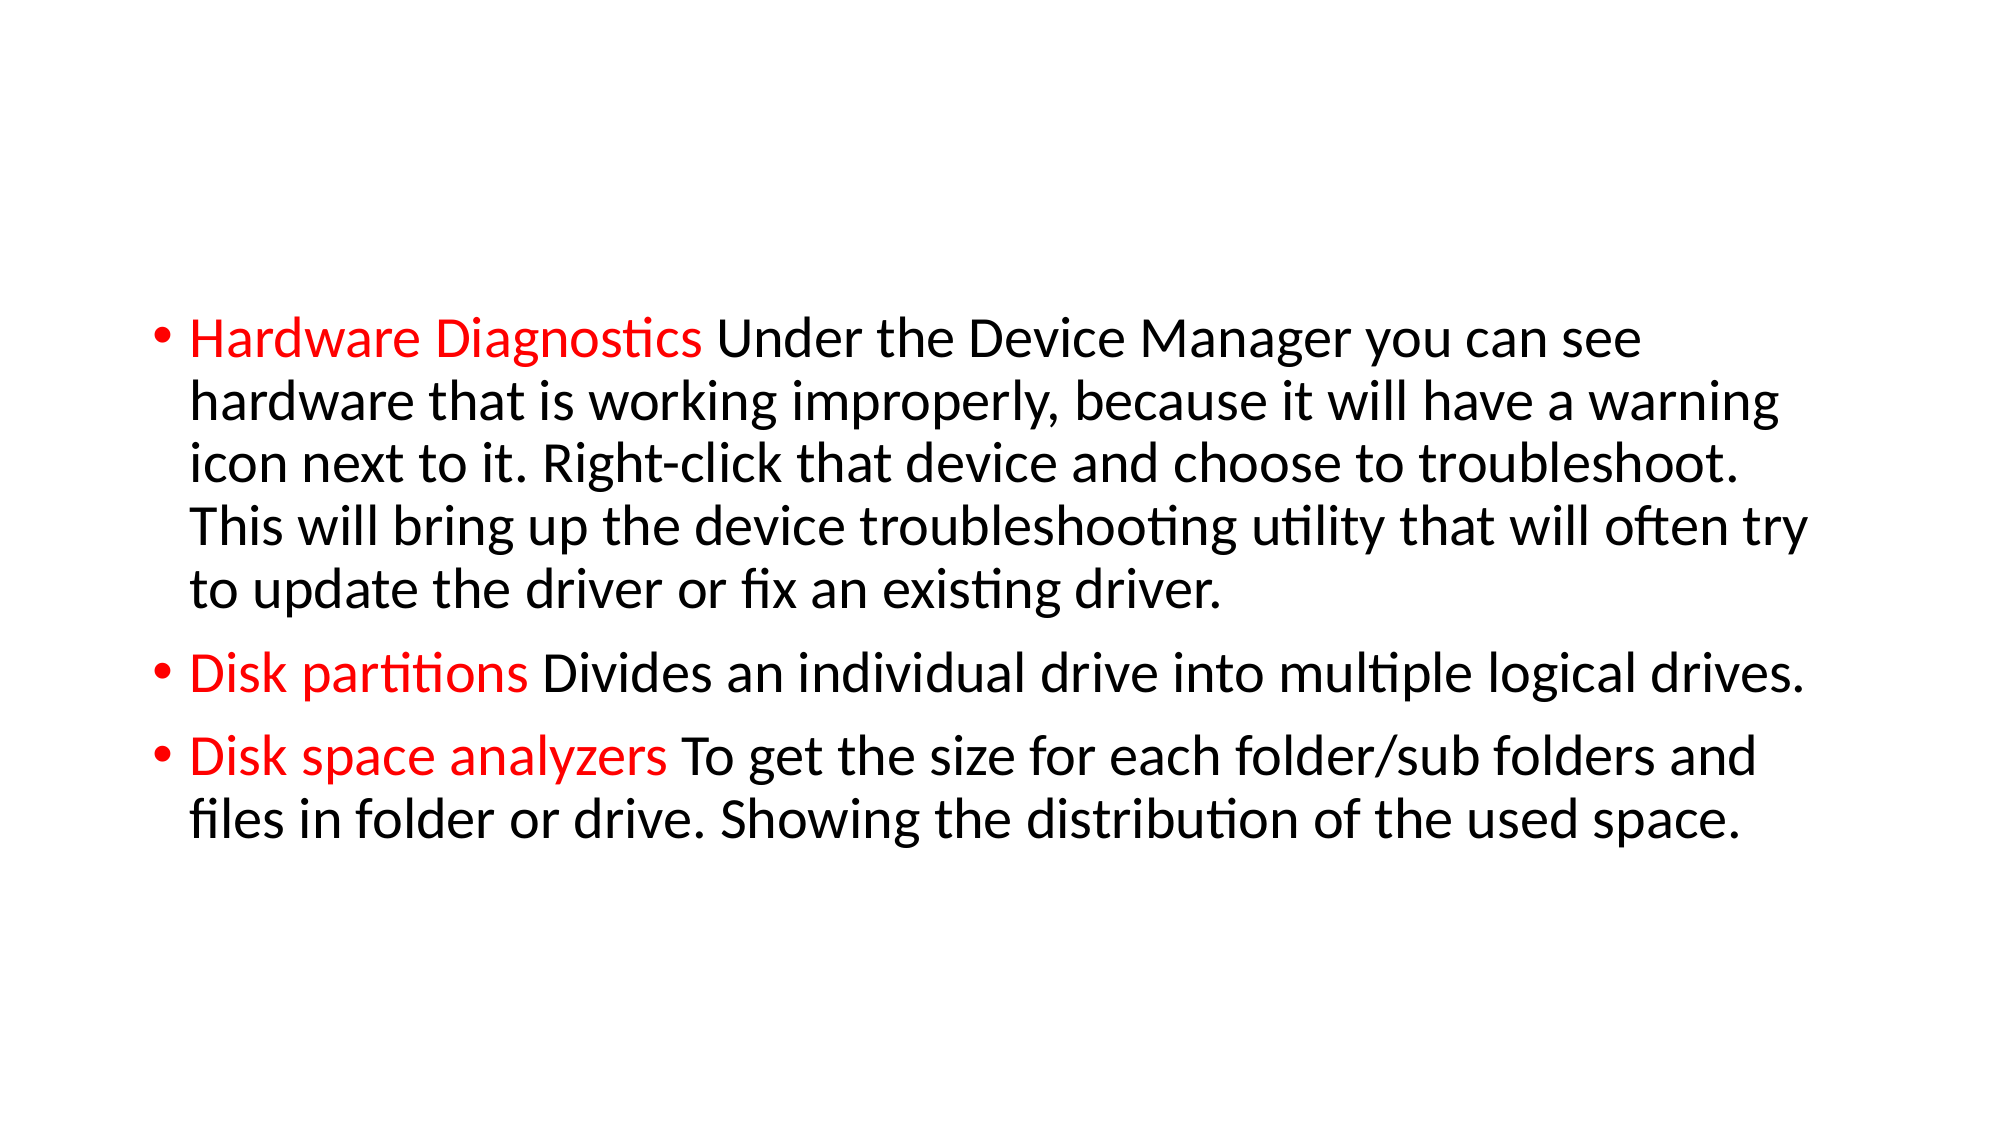

#
Hardware Diagnostics Under the Device Manager you can see hardware that is working improperly, because it will have a warning icon next to it. Right-click that device and choose to troubleshoot. This will bring up the device troubleshooting utility that will often try to update the driver or fix an existing driver.
Disk partitions Divides an individual drive into multiple logical drives.
Disk space analyzers To get the size for each folder/sub folders and files in folder or drive. Showing the distribution of the used space.